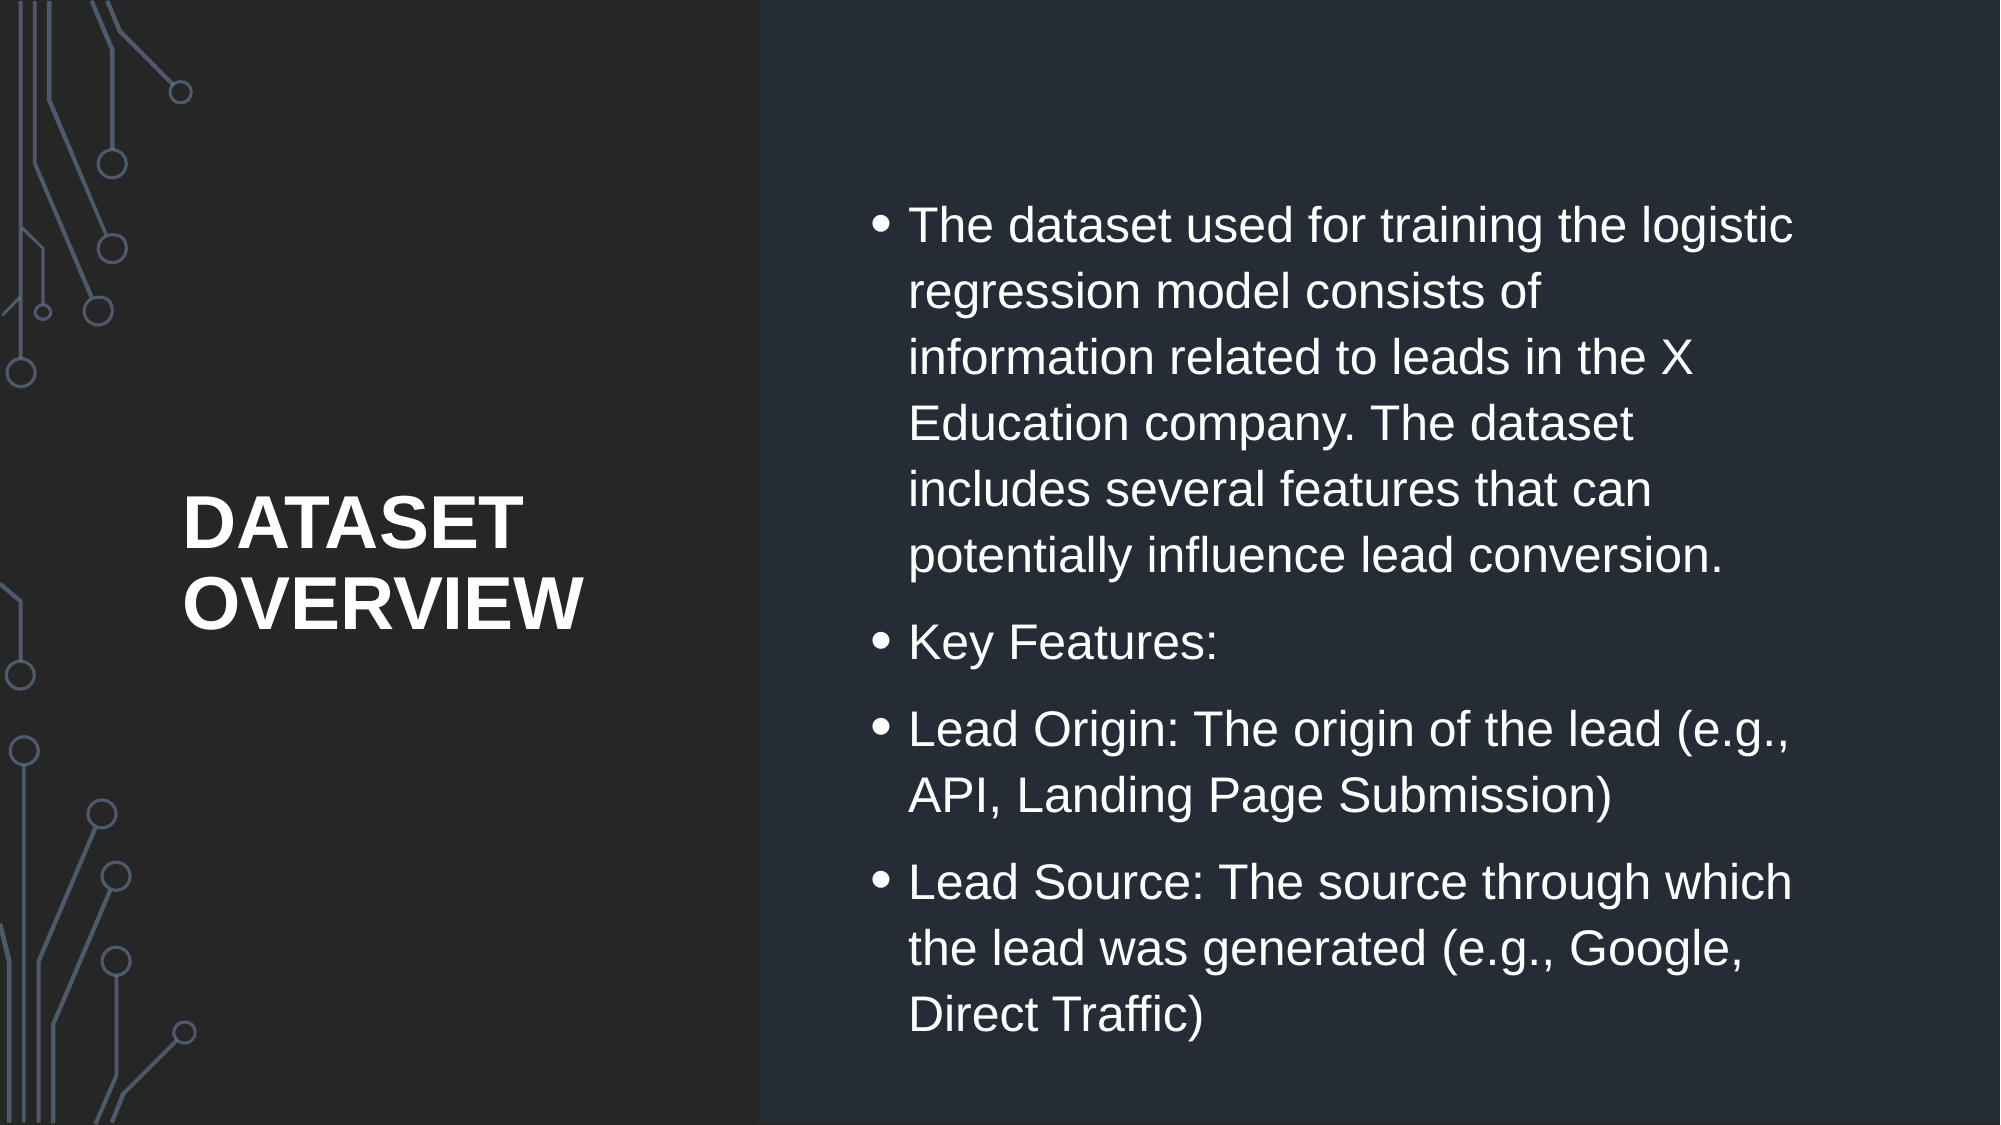

# Dataset Overview
The dataset used for training the logistic regression model consists of information related to leads in the X Education company. The dataset includes several features that can potentially influence lead conversion.
Key Features:
Lead Origin: The origin of the lead (e.g., API, Landing Page Submission)
Lead Source: The source through which the lead was generated (e.g., Google, Direct Traffic)